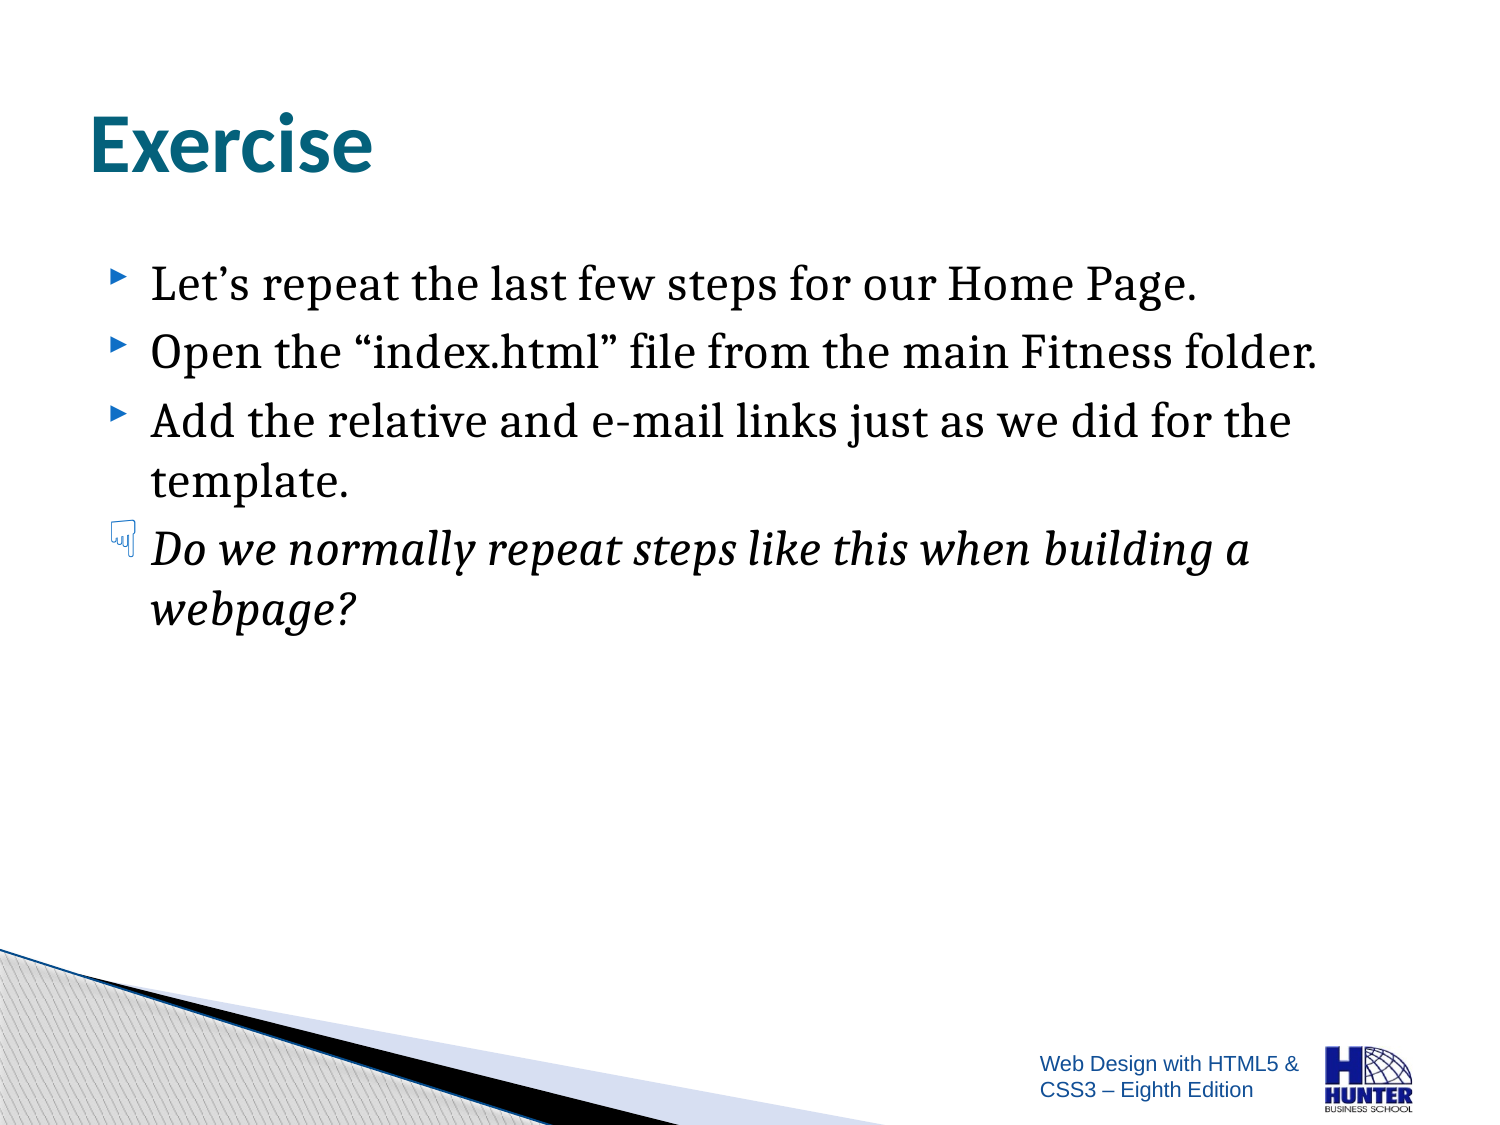

# Exercise
Let’s repeat the last few steps for our Home Page.
Open the “index.html” file from the main Fitness folder.
Add the relative and e-mail links just as we did for the template.
Do we normally repeat steps like this when building a webpage?